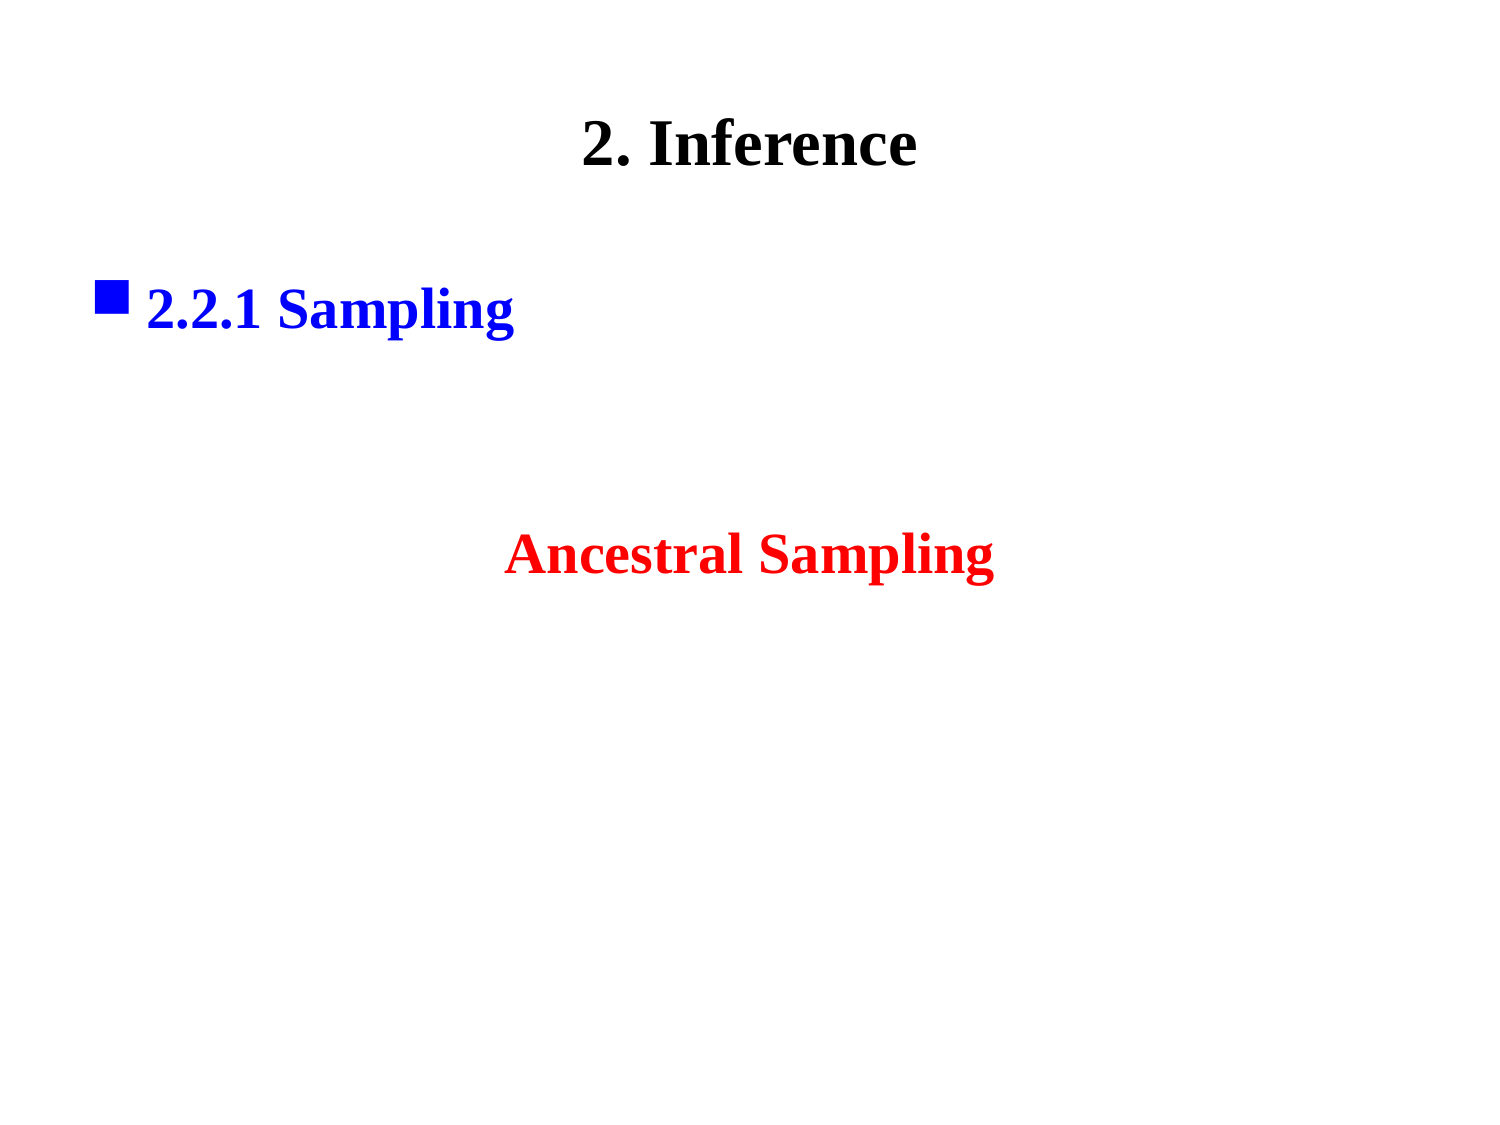

# 2. Inference
2.2.1 Sampling

Ancestral Sampling